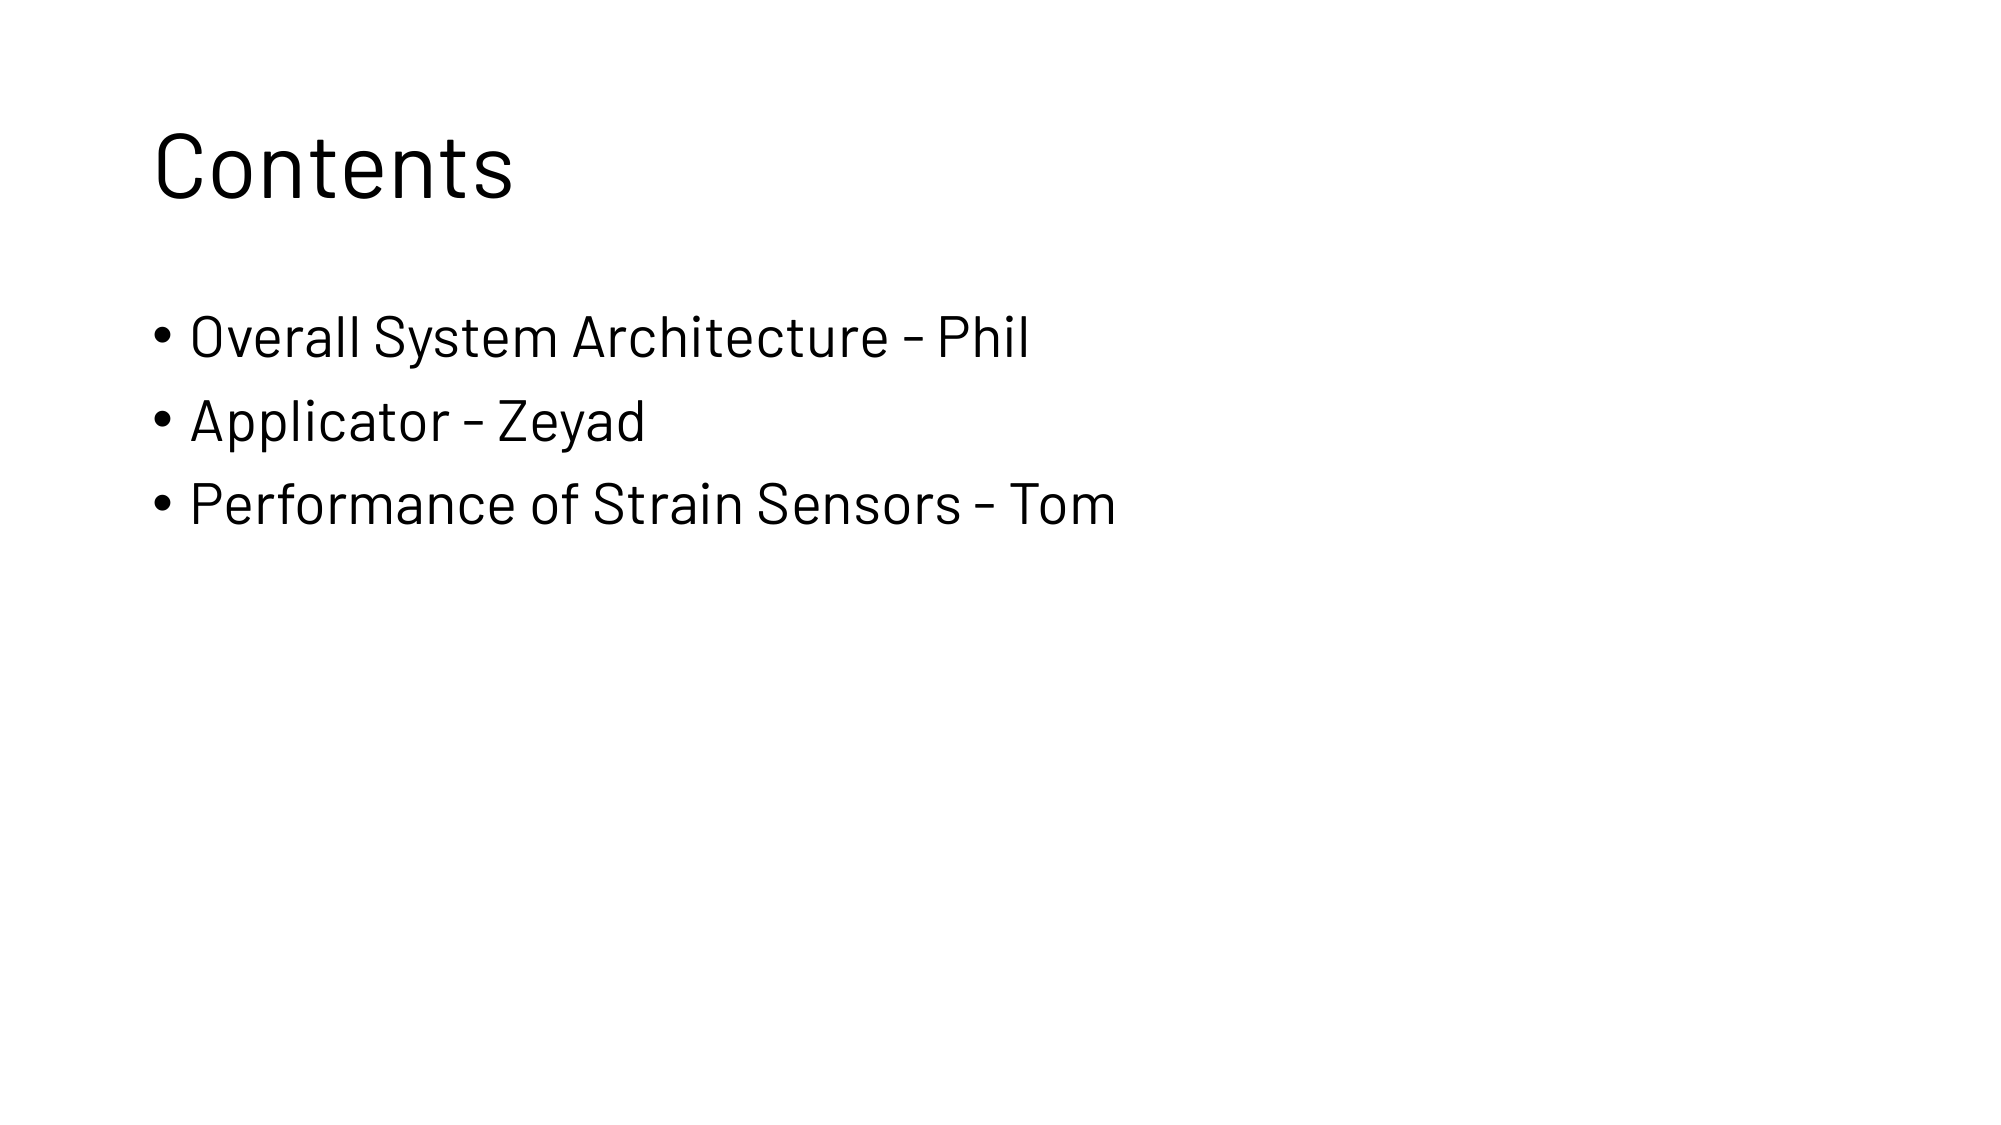

# Contents
Overall System Architecture - Phil
Applicator - Zeyad
Performance of Strain Sensors - Tom